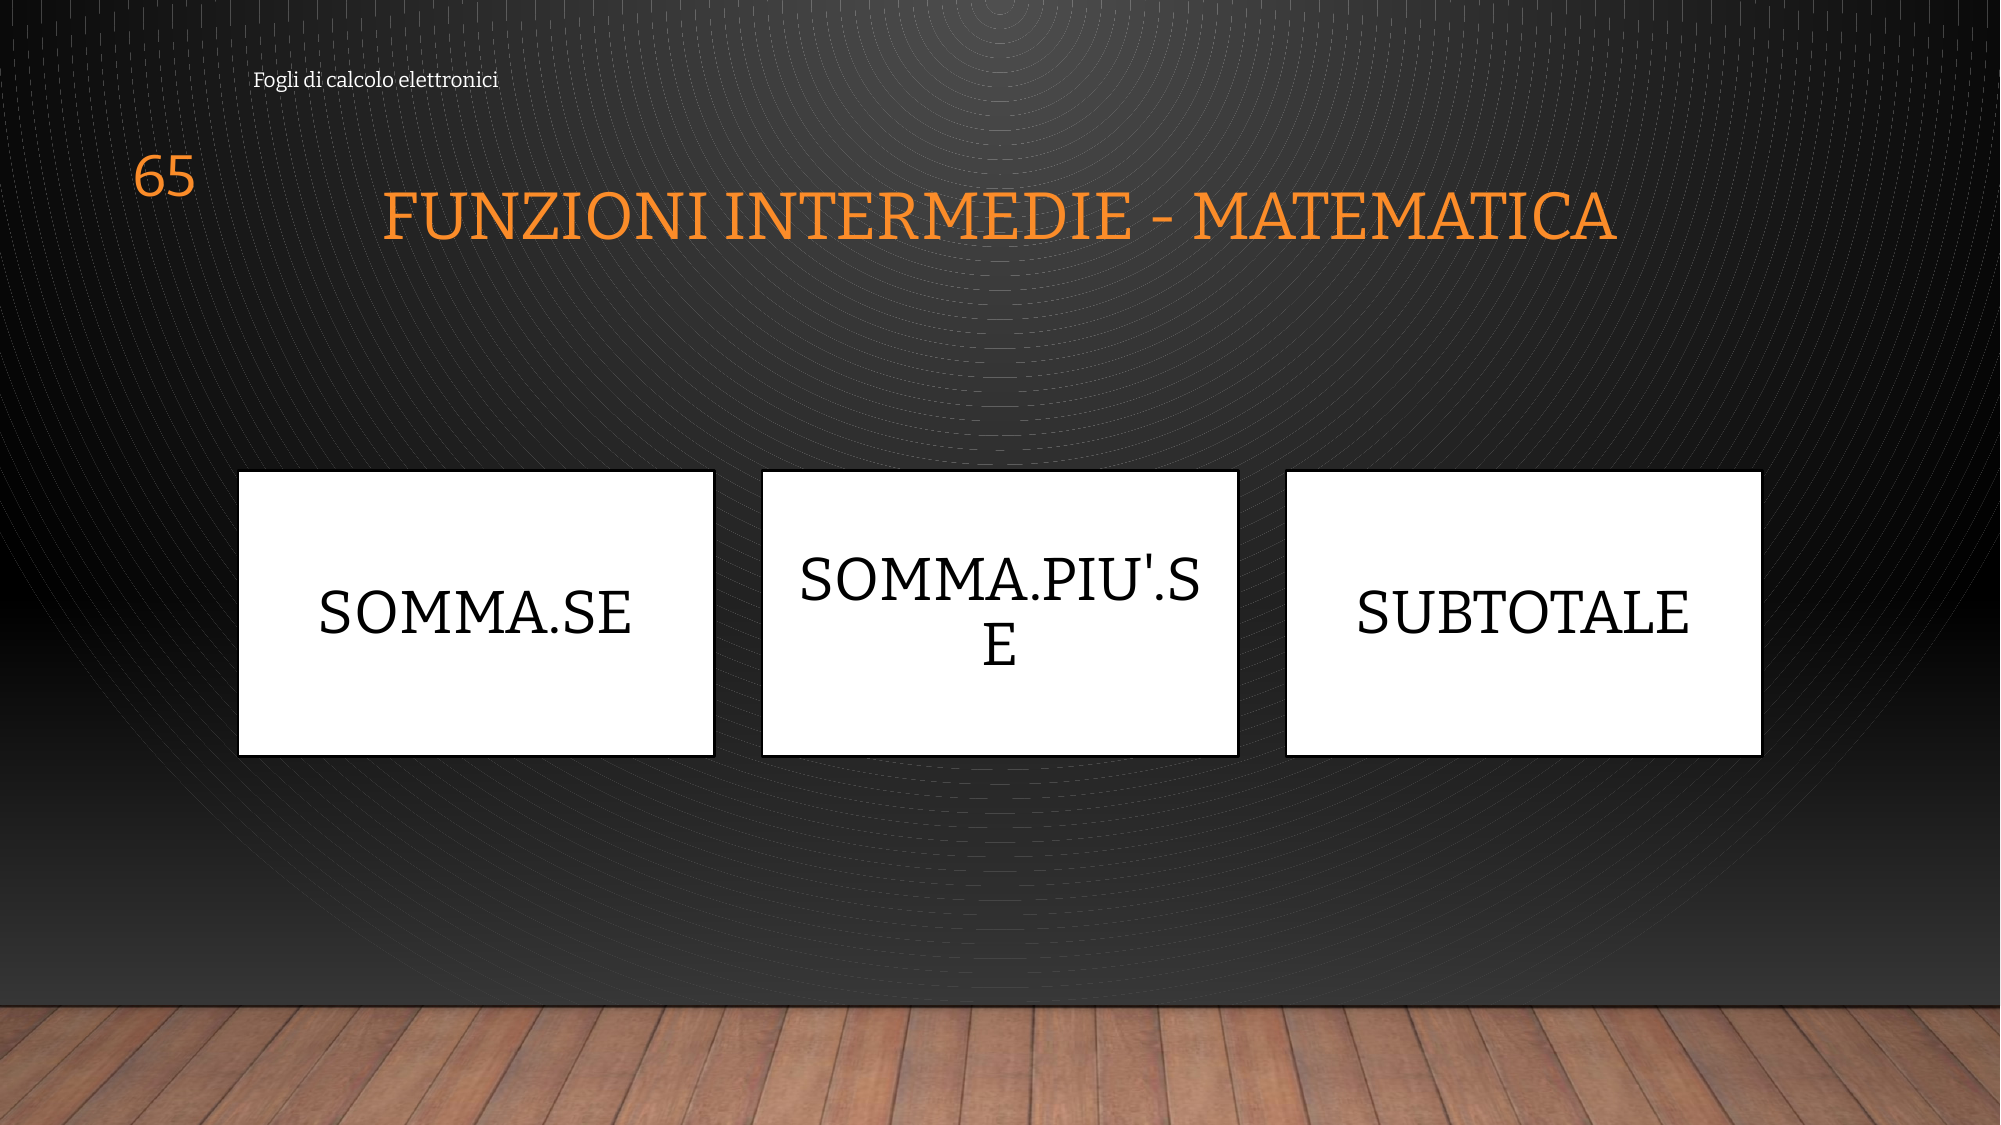

Fogli di calcolo elettronici
65
# FUNZIONI INTERMEDIE - MATEMATICA
SOMMA.SE
SOMMA.PIU'.SE
SUBTOTALE